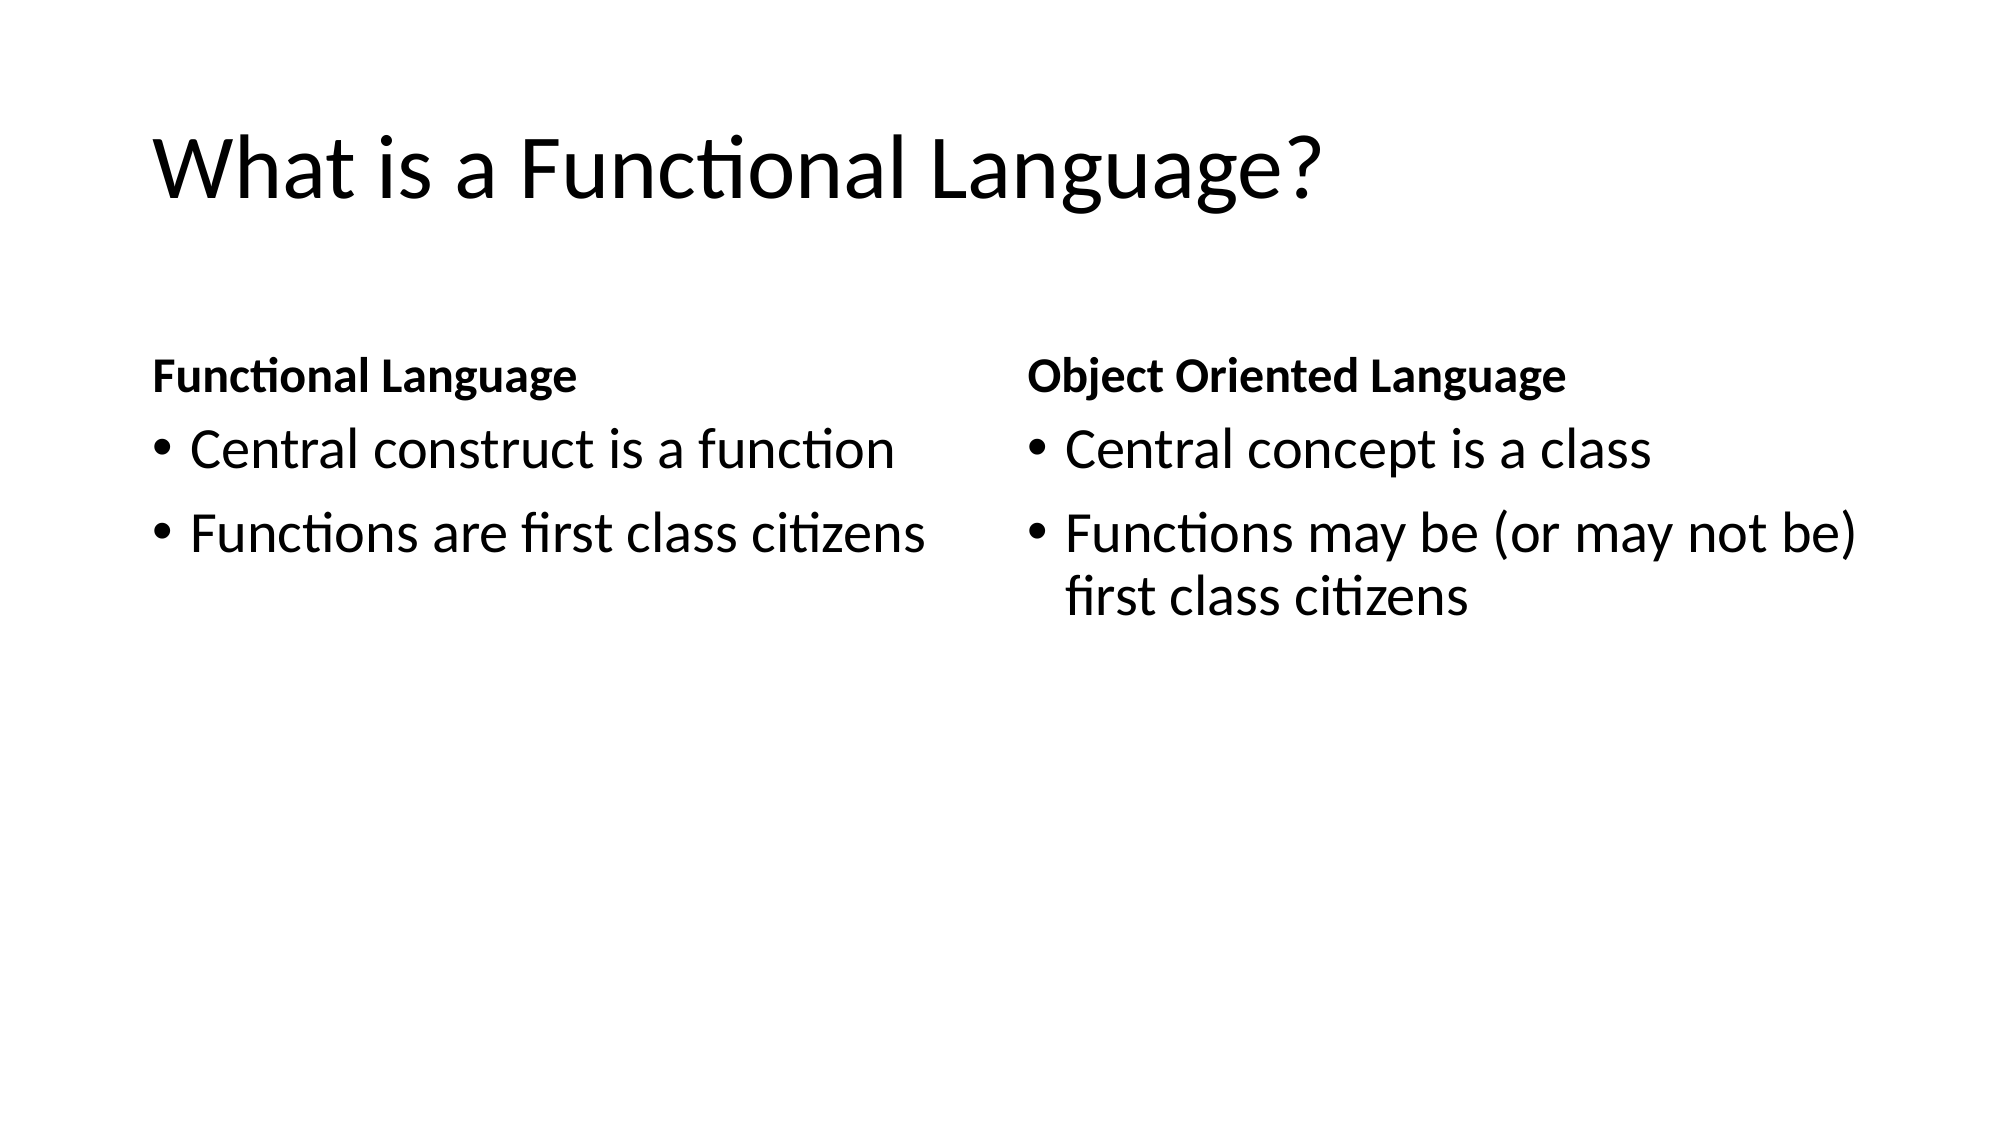

# What is a Functional Language?
Functional Language
Object Oriented Language
Central construct is a function
Functions are first class citizens
Central concept is a class
Functions may be (or may not be) first class citizens